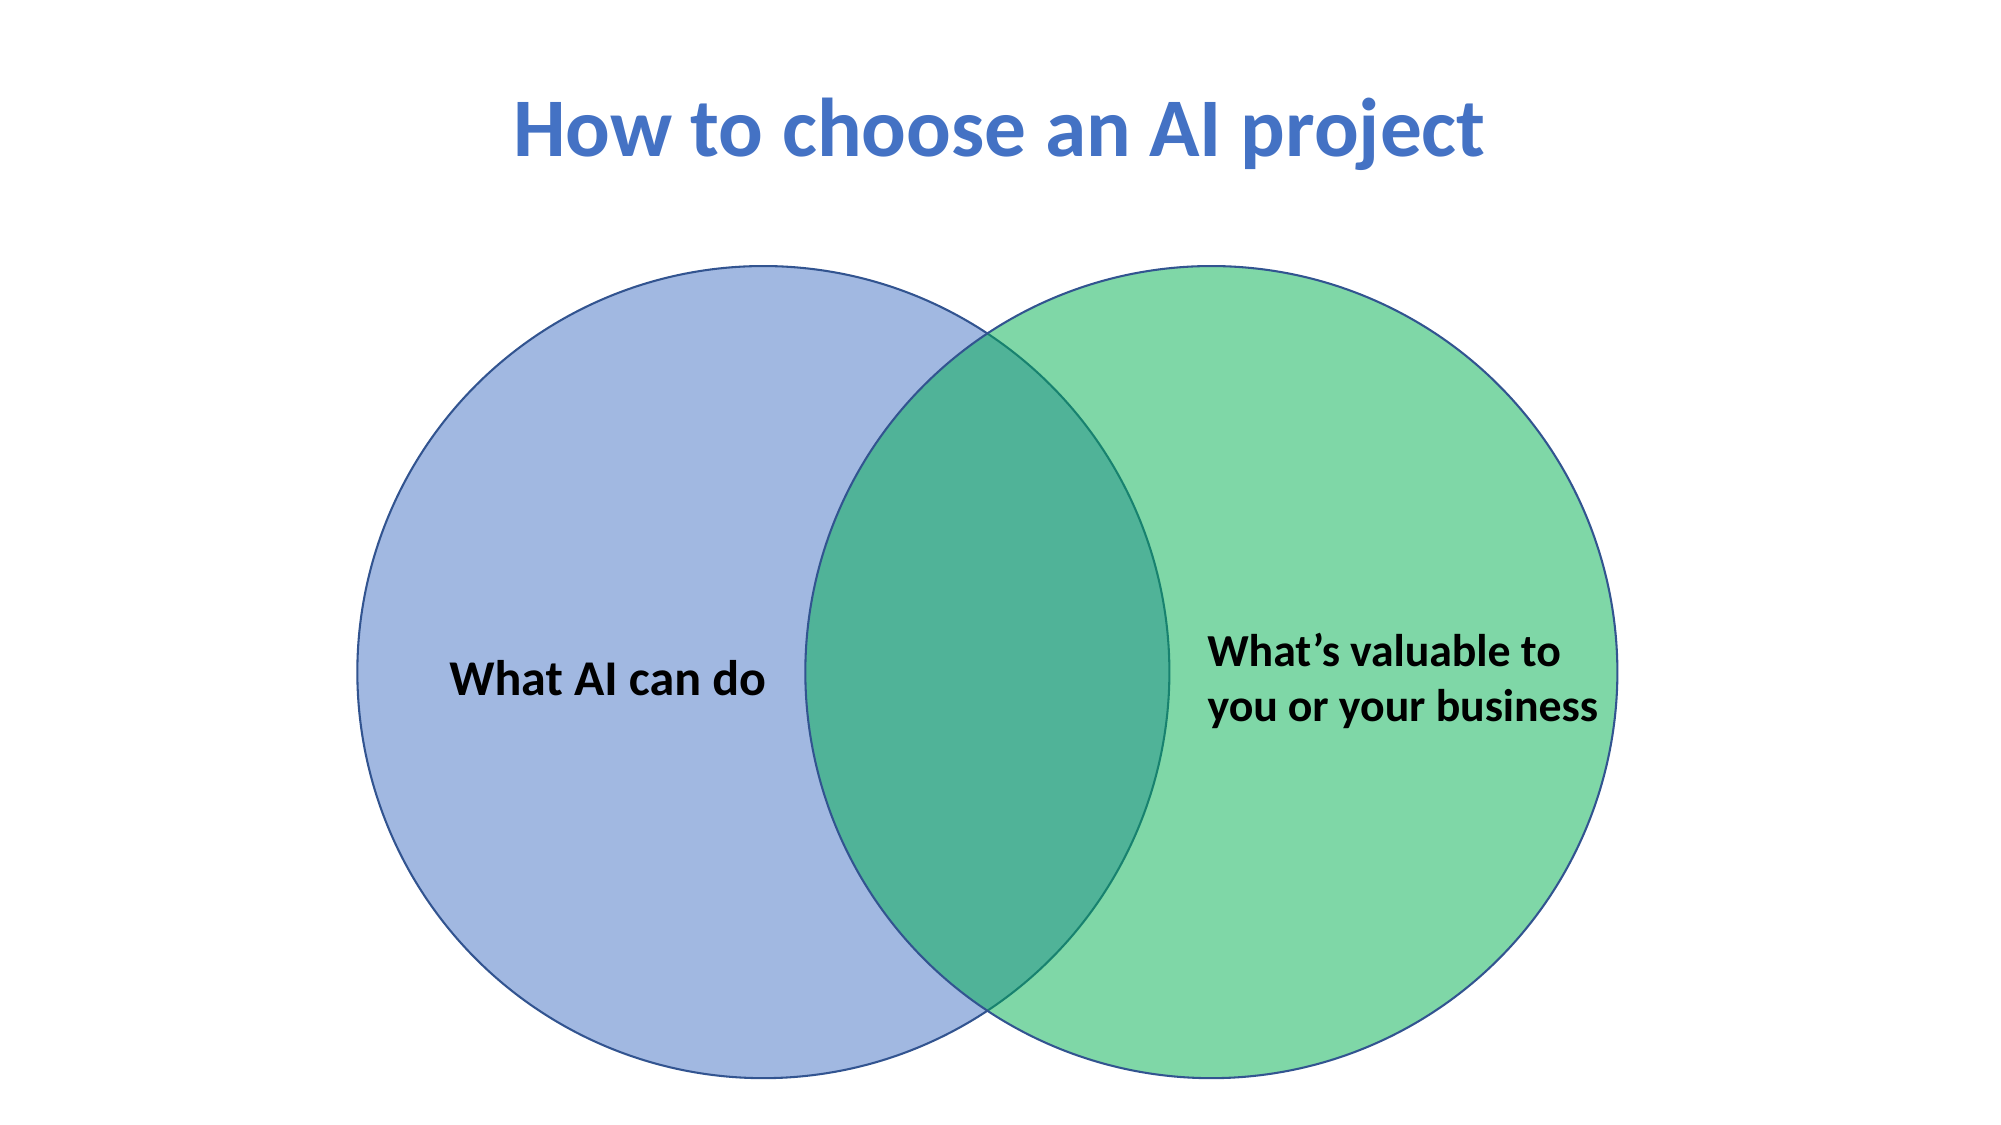

How to choose an AI project

What’s valuable to
you or your business
What AI can do